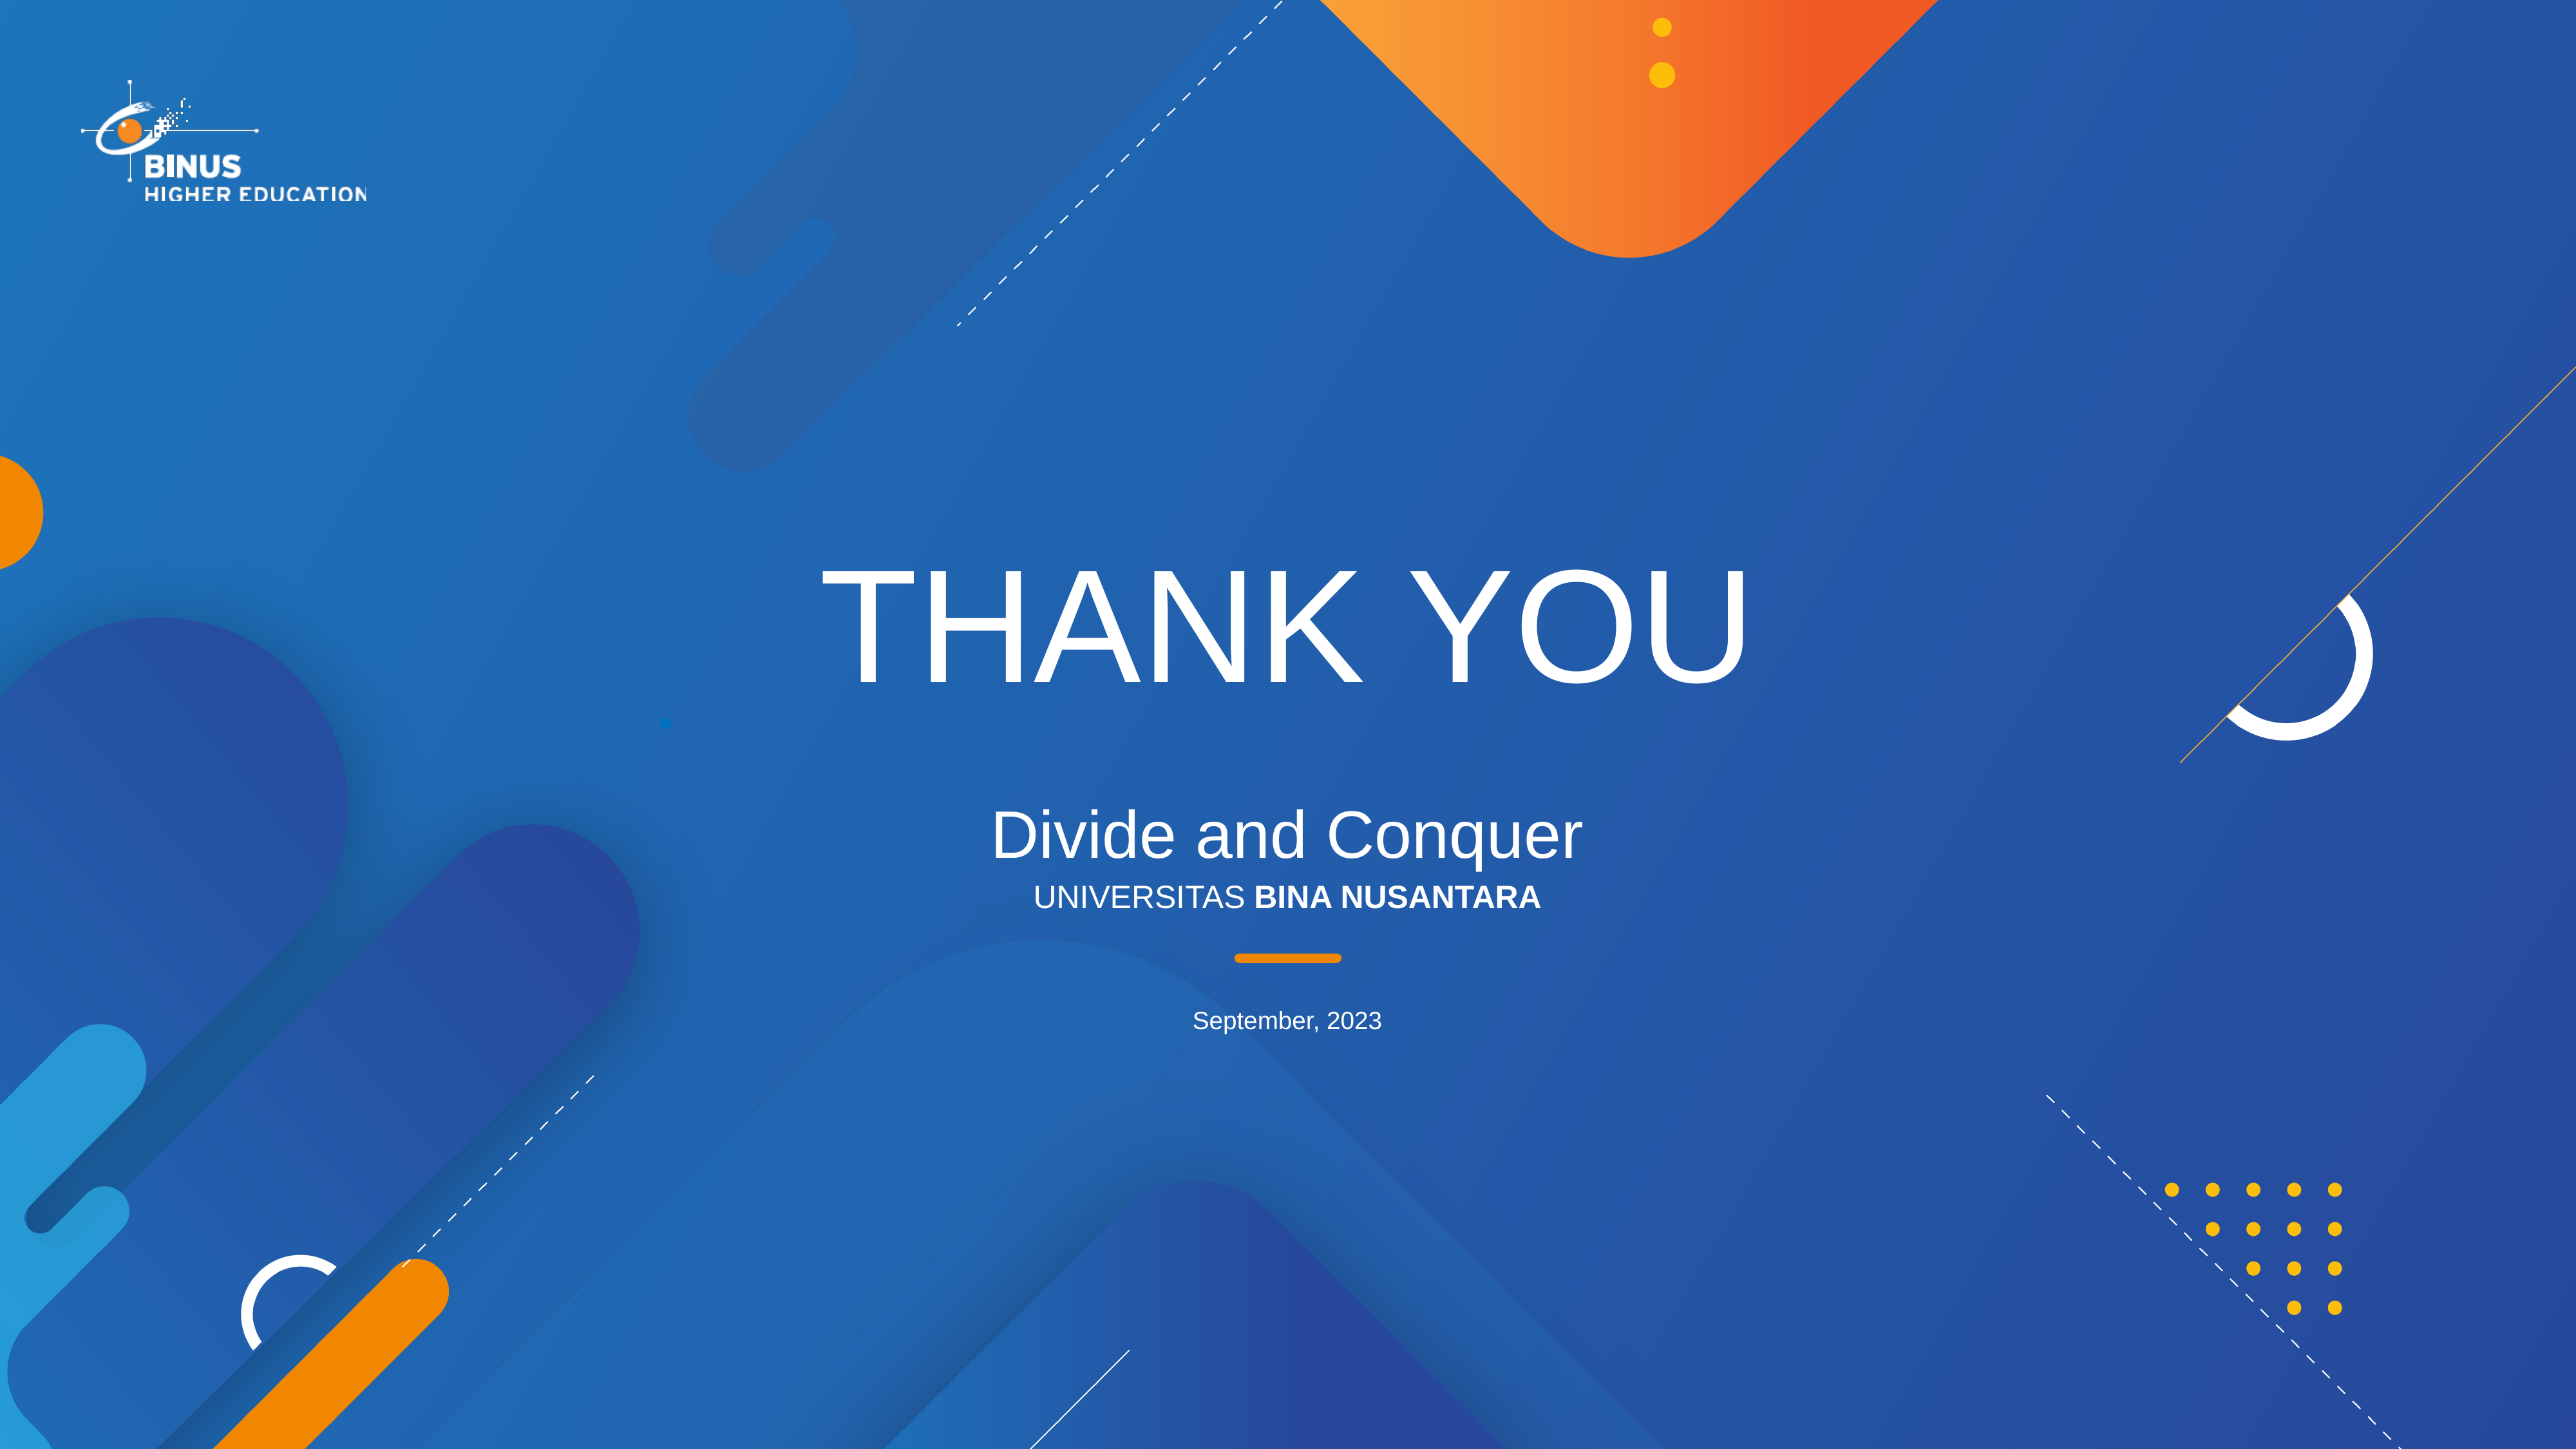

# Thank you
Divide and Conquer
September, 2023